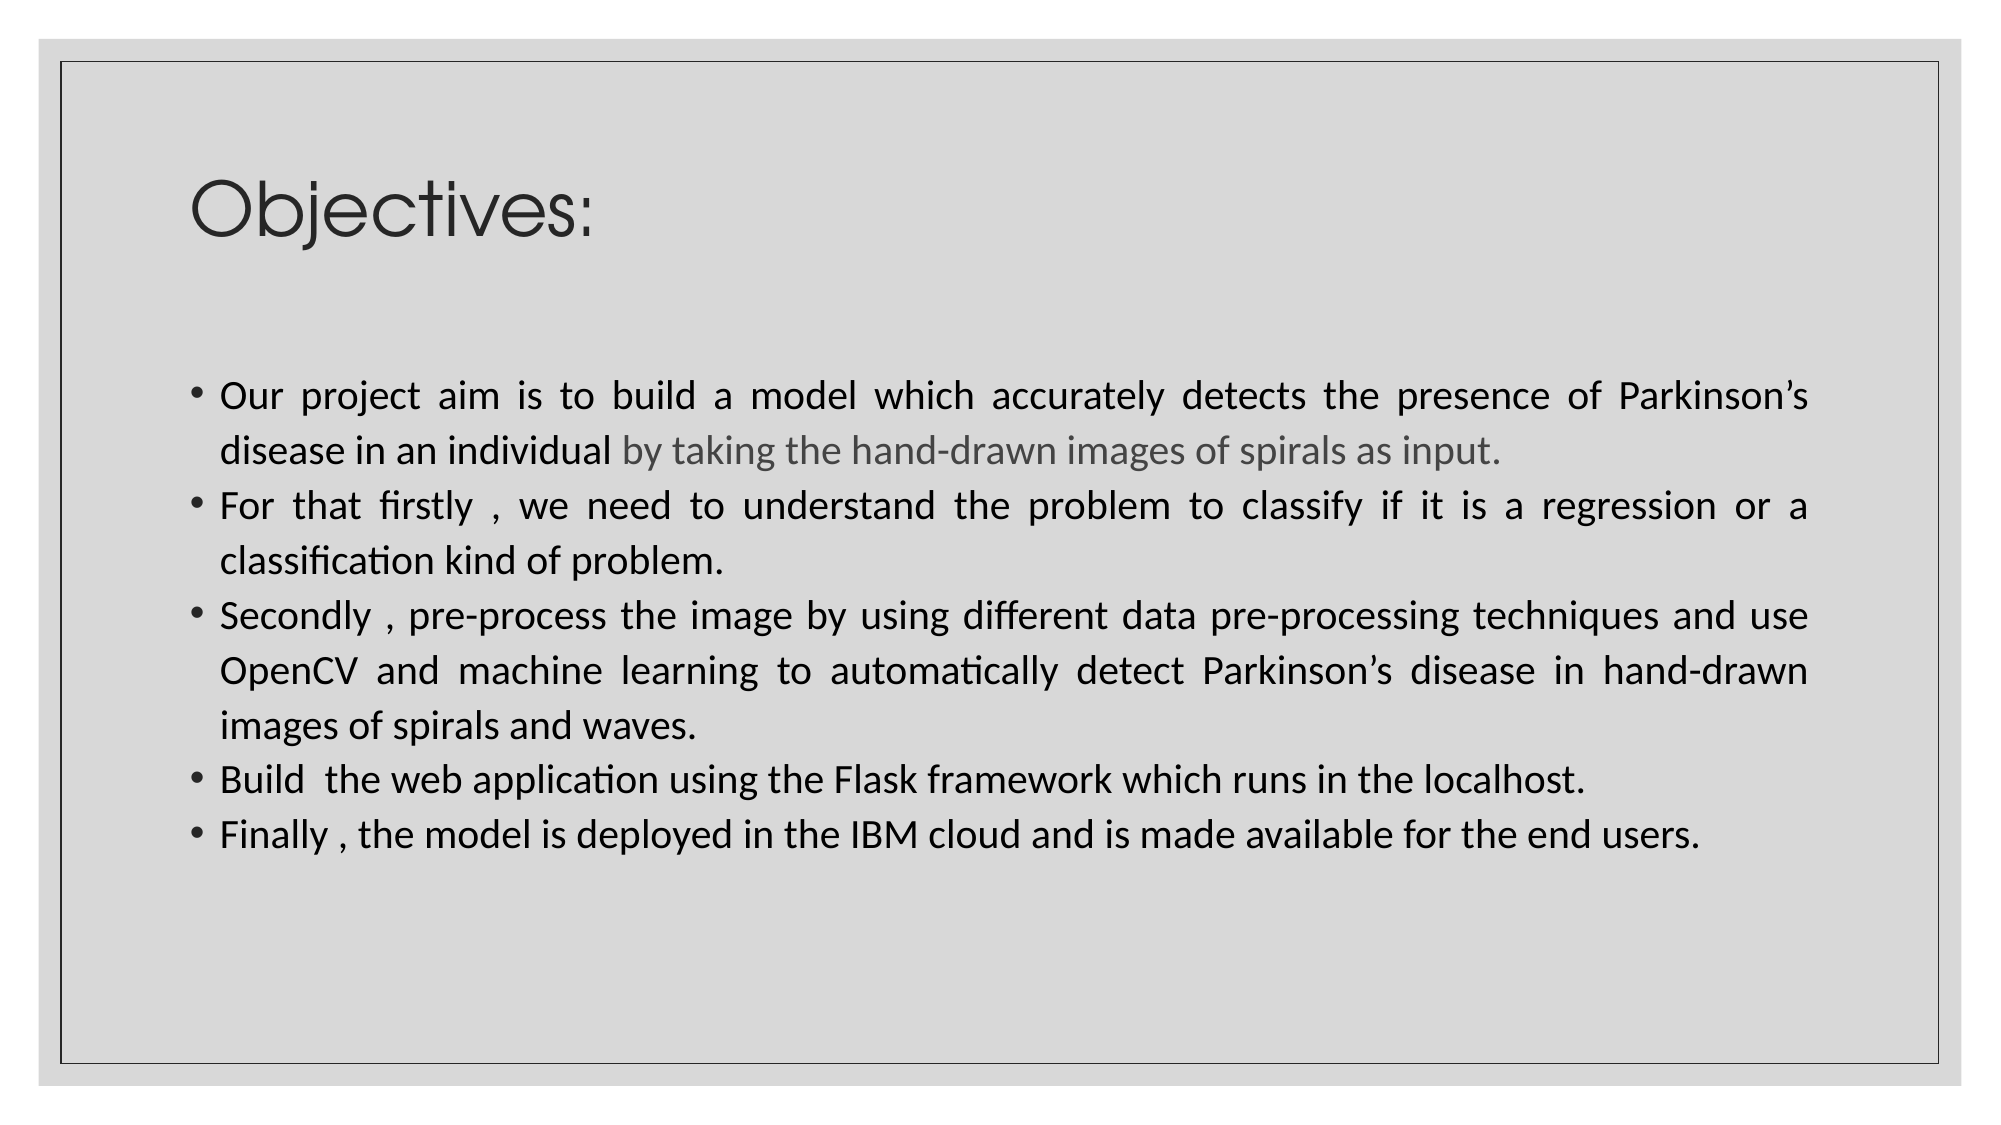

# Objectives:

Our project aim is to build a model which accurately detects the presence of Parkinson’s disease in an individual by taking the hand-drawn images of spirals as input.
For that firstly , we need to understand the problem to classify if it is a regression or a classification kind of problem.
Secondly , pre-process the image by using different data pre-processing techniques and use OpenCV and machine learning to automatically detect Parkinson’s disease in hand-drawn images of spirals and waves.
Build  the web application using the Flask framework which runs in the localhost.
Finally , the model is deployed in the IBM cloud and is made available for the end users.